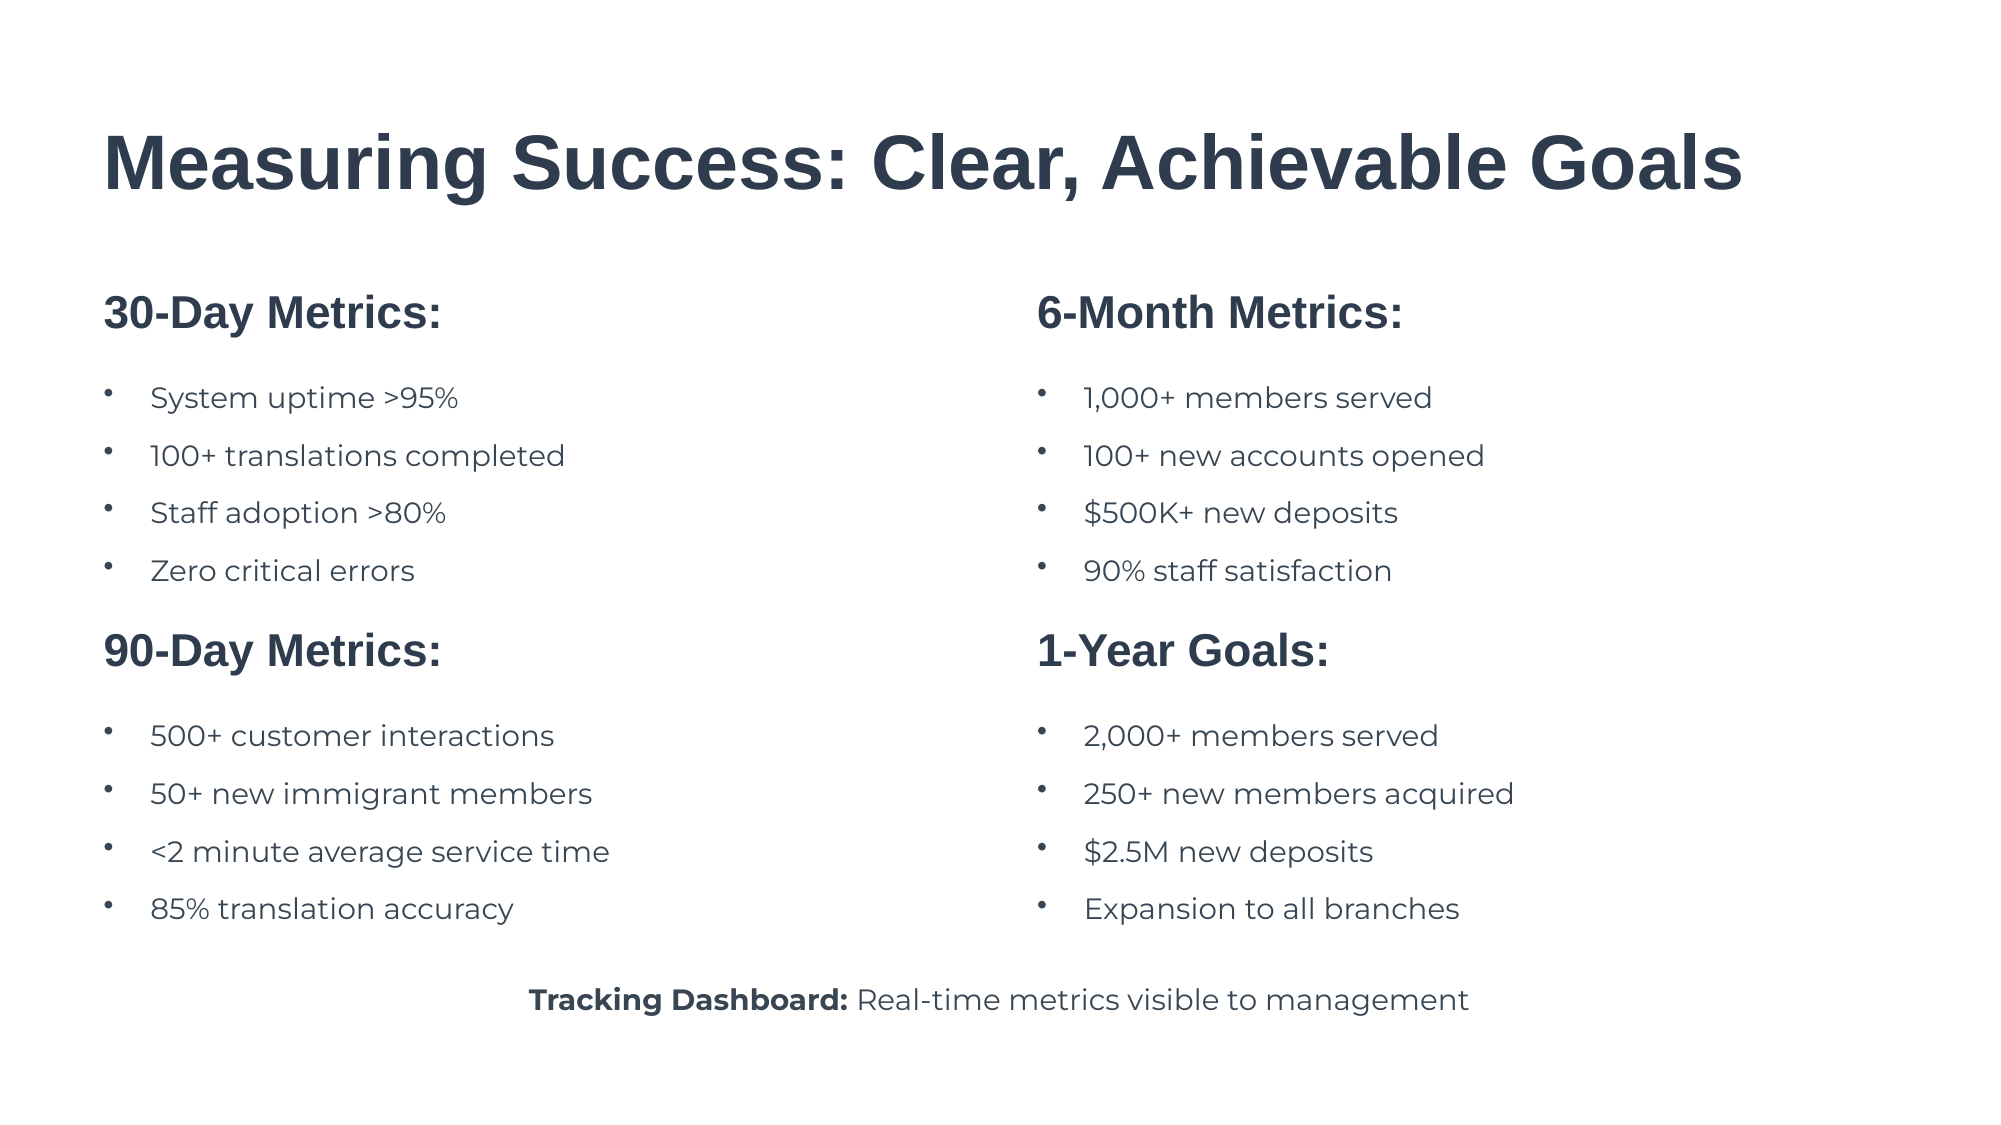

Measuring Success: Clear, Achievable Goals
30-Day Metrics:
6-Month Metrics:
System uptime >95%
1,000+ members served
100+ translations completed
100+ new accounts opened
Staff adoption >80%
$500K+ new deposits
Zero critical errors
90% staff satisfaction
90-Day Metrics:
1-Year Goals:
500+ customer interactions
2,000+ members served
50+ new immigrant members
250+ new members acquired
<2 minute average service time
$2.5M new deposits
85% translation accuracy
Expansion to all branches
Tracking Dashboard: Real-time metrics visible to management